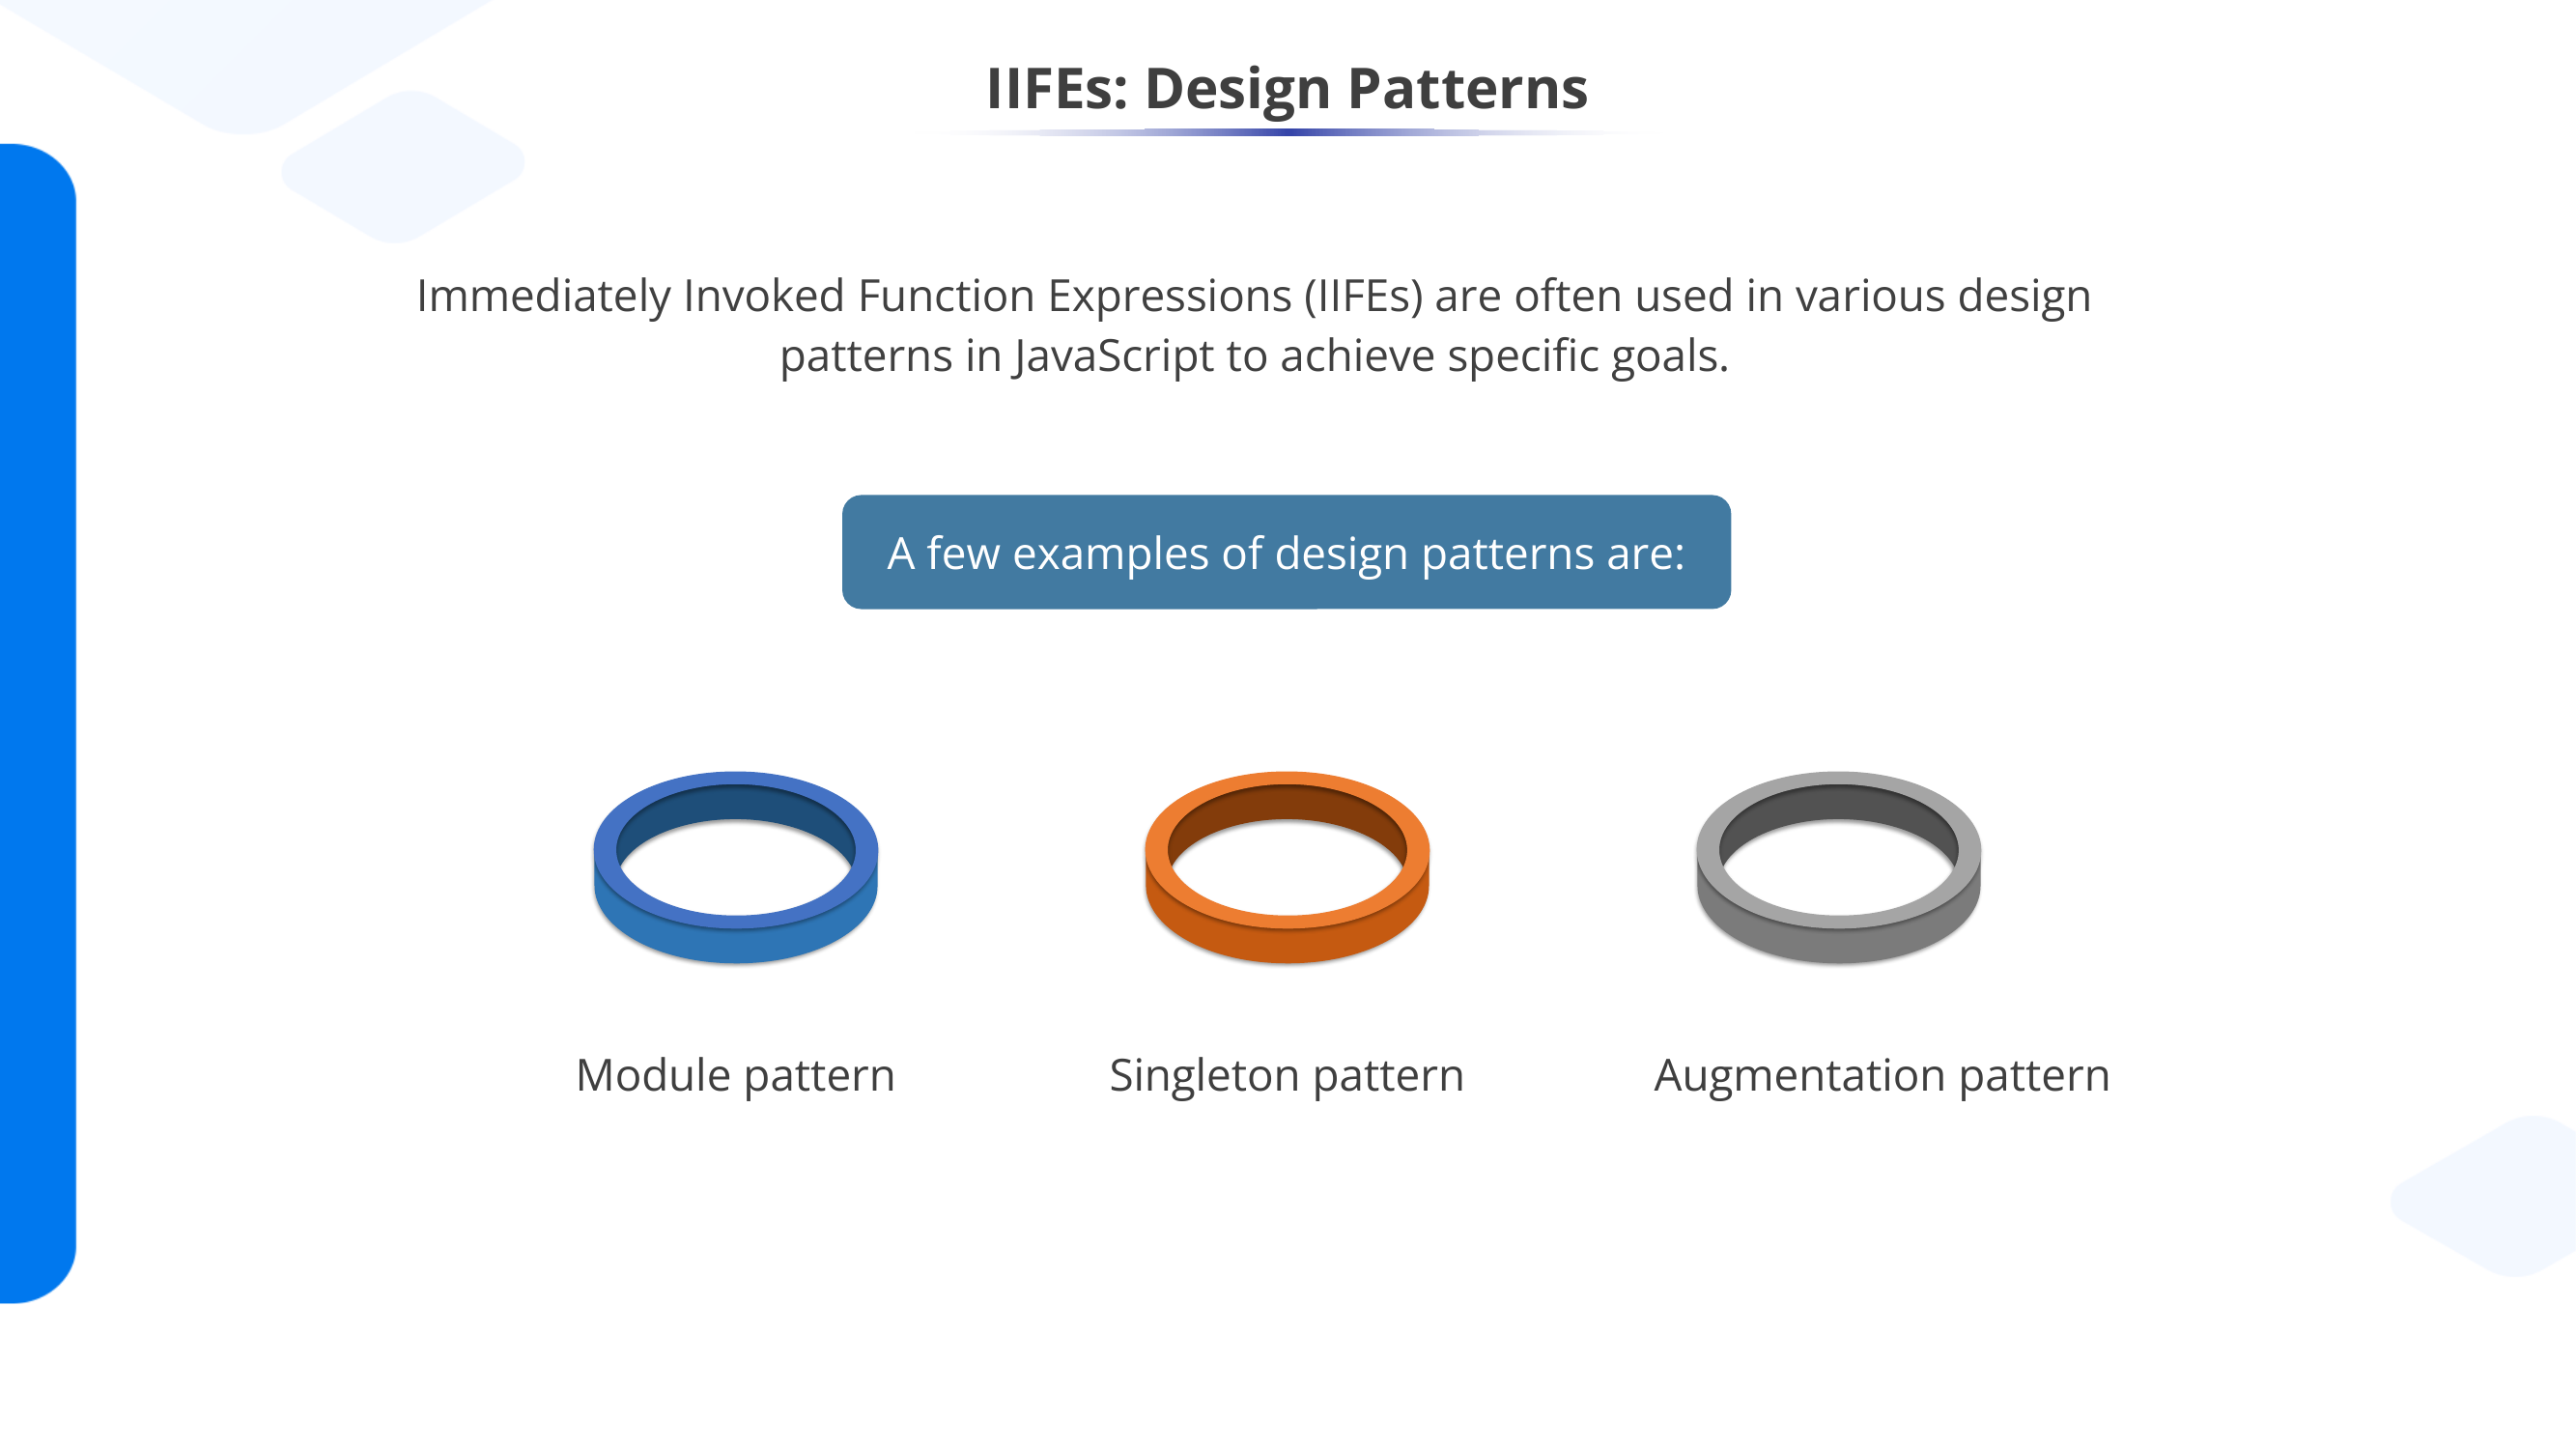

# IIFEs: Design Patterns

Immediately Invoked Function Expressions (IIFEs) are often used in various design patterns in JavaScript to achieve specific goals.
A few examples of design patterns are:

Module pattern
Singleton pattern
Augmentation pattern